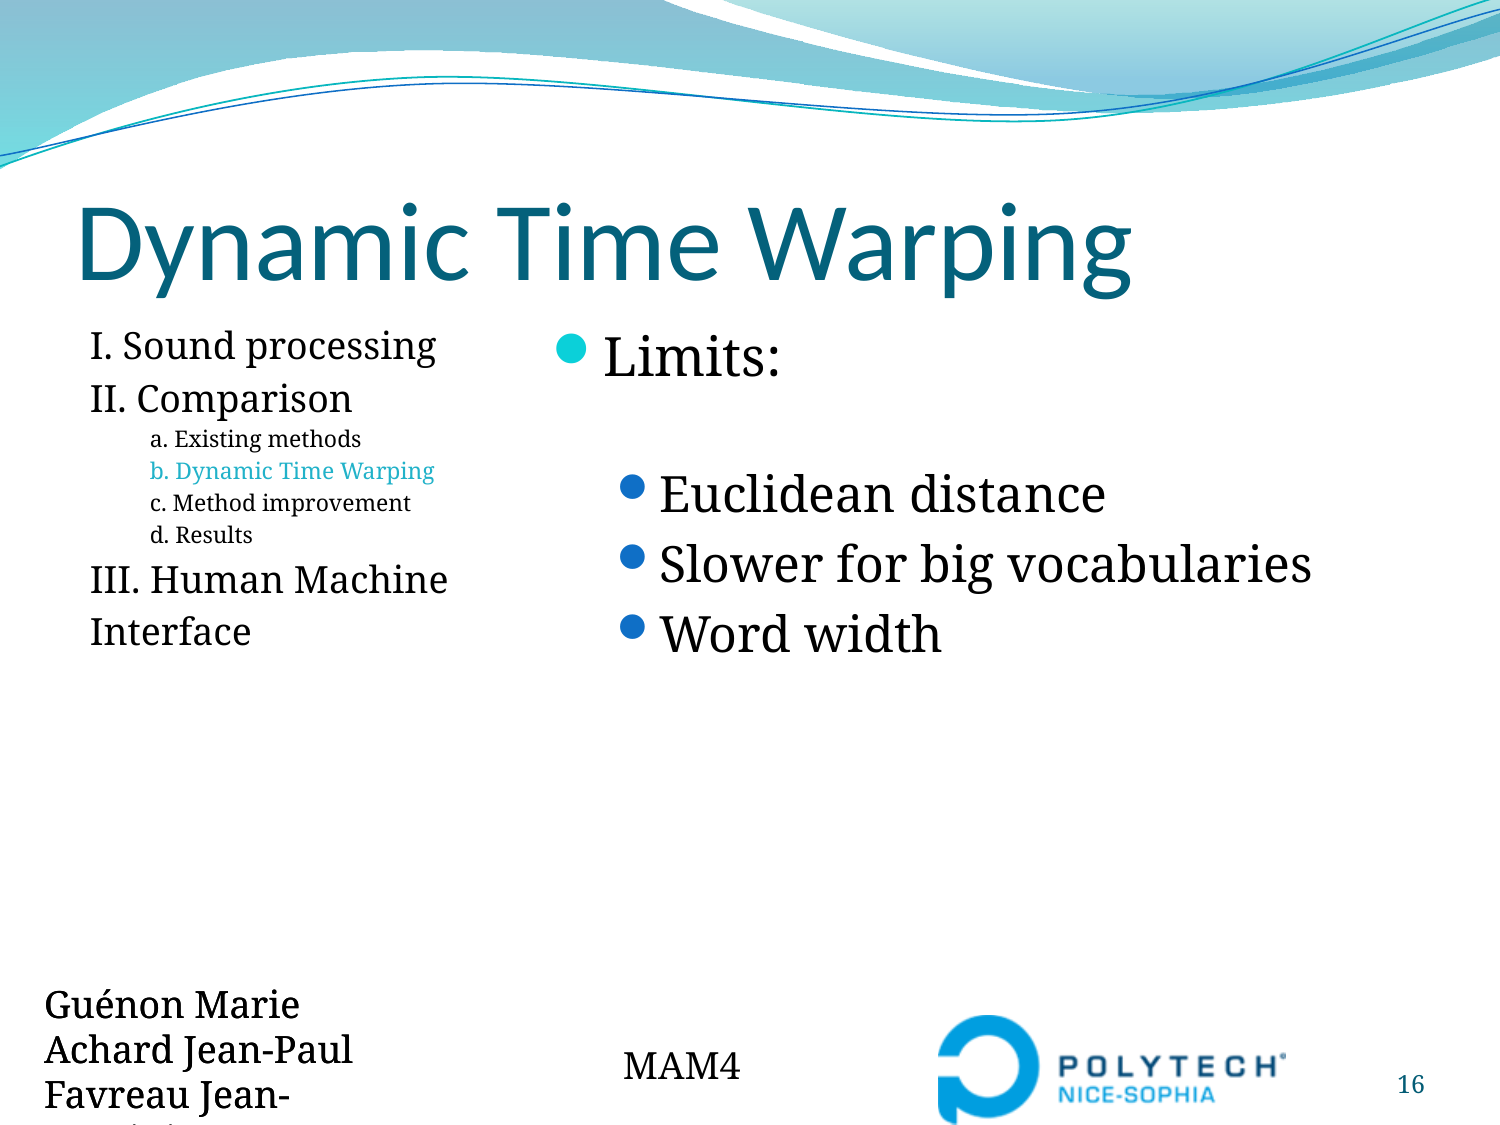

# Dynamic Time Warping

I. Sound processing
II. Comparison
a. Existing methods
b. Dynamic Time Warping
c. Method improvement
d. Results
III. Human Machine
Interface

Limits:
Euclidean distance
Slower for big vocabularies
Word width
Guénon Marie
Achard Jean-Paul
Favreau Jean-Dominique
MAM4
16